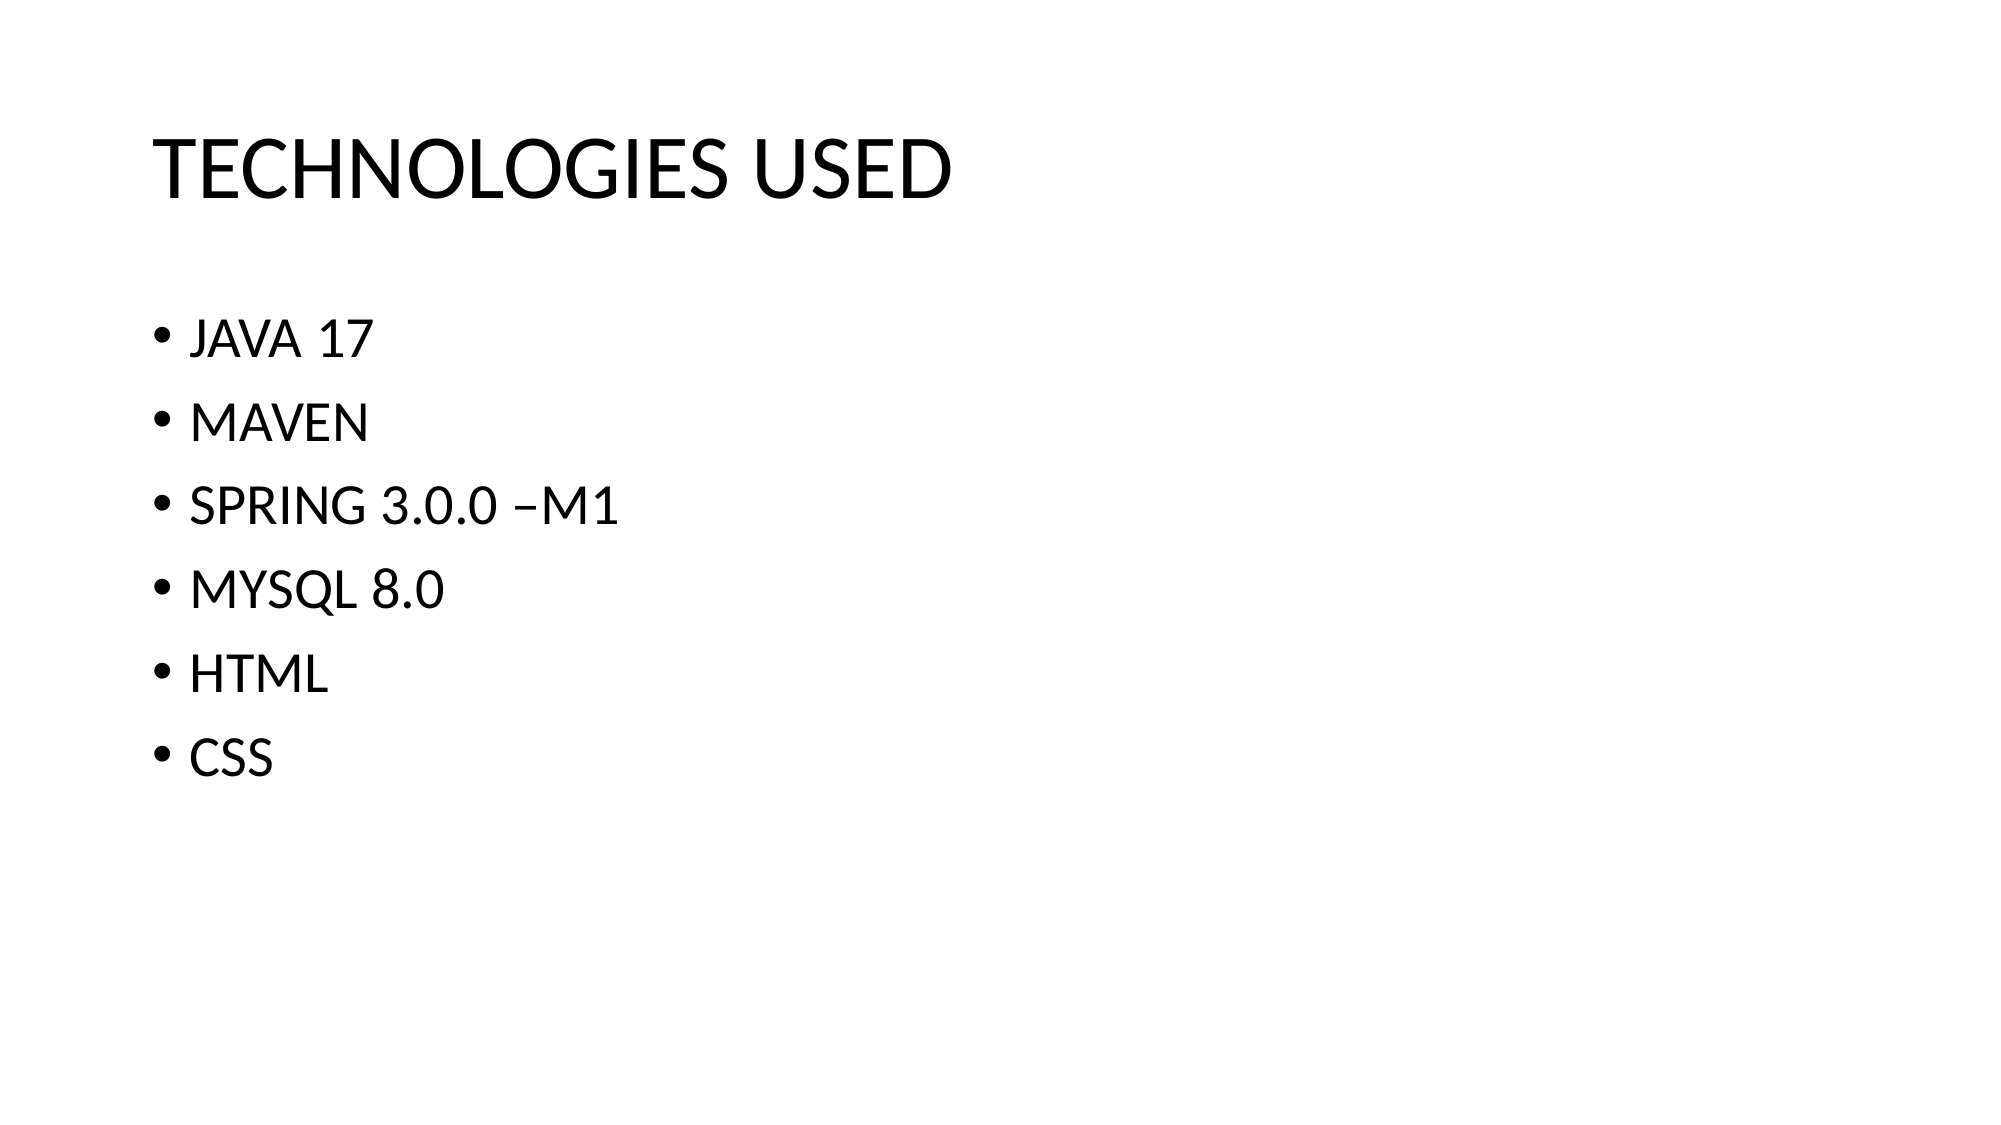

# TECHNOLOGIES USED
JAVA 17
MAVEN
SPRING 3.0.0 –M1
MYSQL 8.0
HTML
CSS